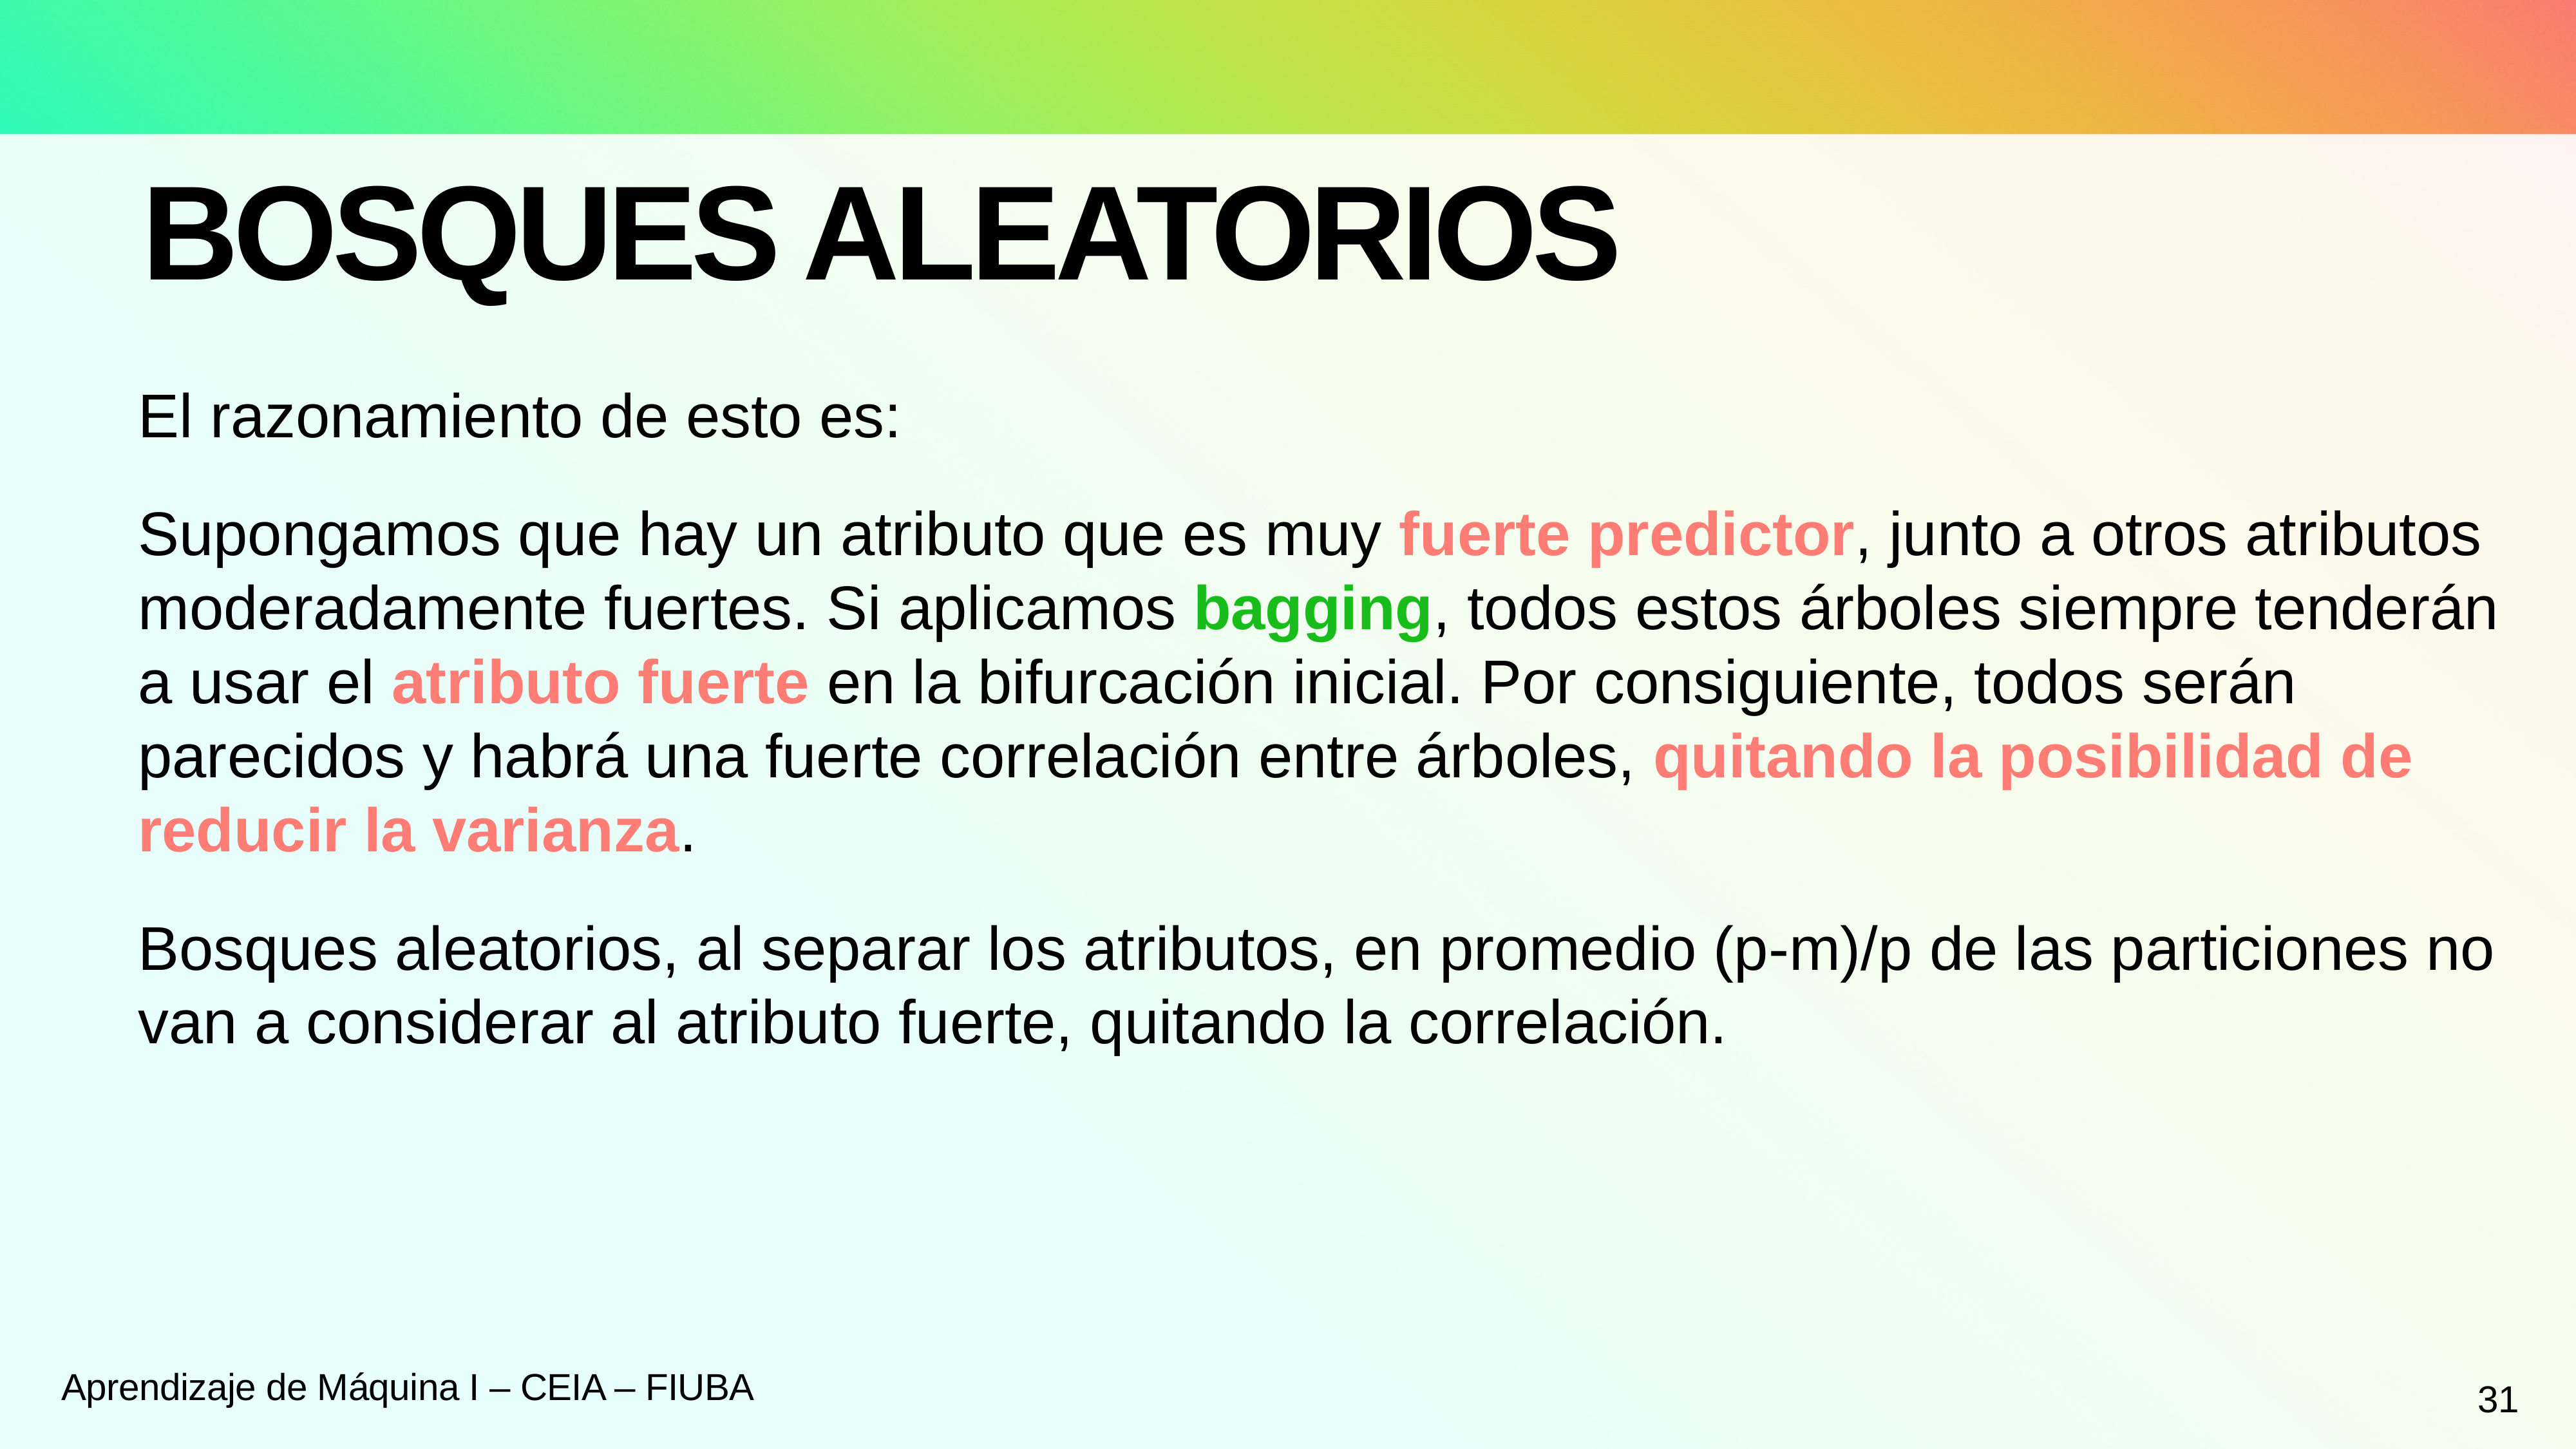

# Bosques aleatorios
El razonamiento de esto es:
Supongamos que hay un atributo que es muy fuerte predictor, junto a otros atributos moderadamente fuertes. Si aplicamos bagging, todos estos árboles siempre tenderán a usar el atributo fuerte en la bifurcación inicial. Por consiguiente, todos serán parecidos y habrá una fuerte correlación entre árboles, quitando la posibilidad de reducir la varianza.
Bosques aleatorios, al separar los atributos, en promedio (p-m)/p de las particiones no van a considerar al atributo fuerte, quitando la correlación.
Aprendizaje de Máquina I – CEIA – FIUBA
31